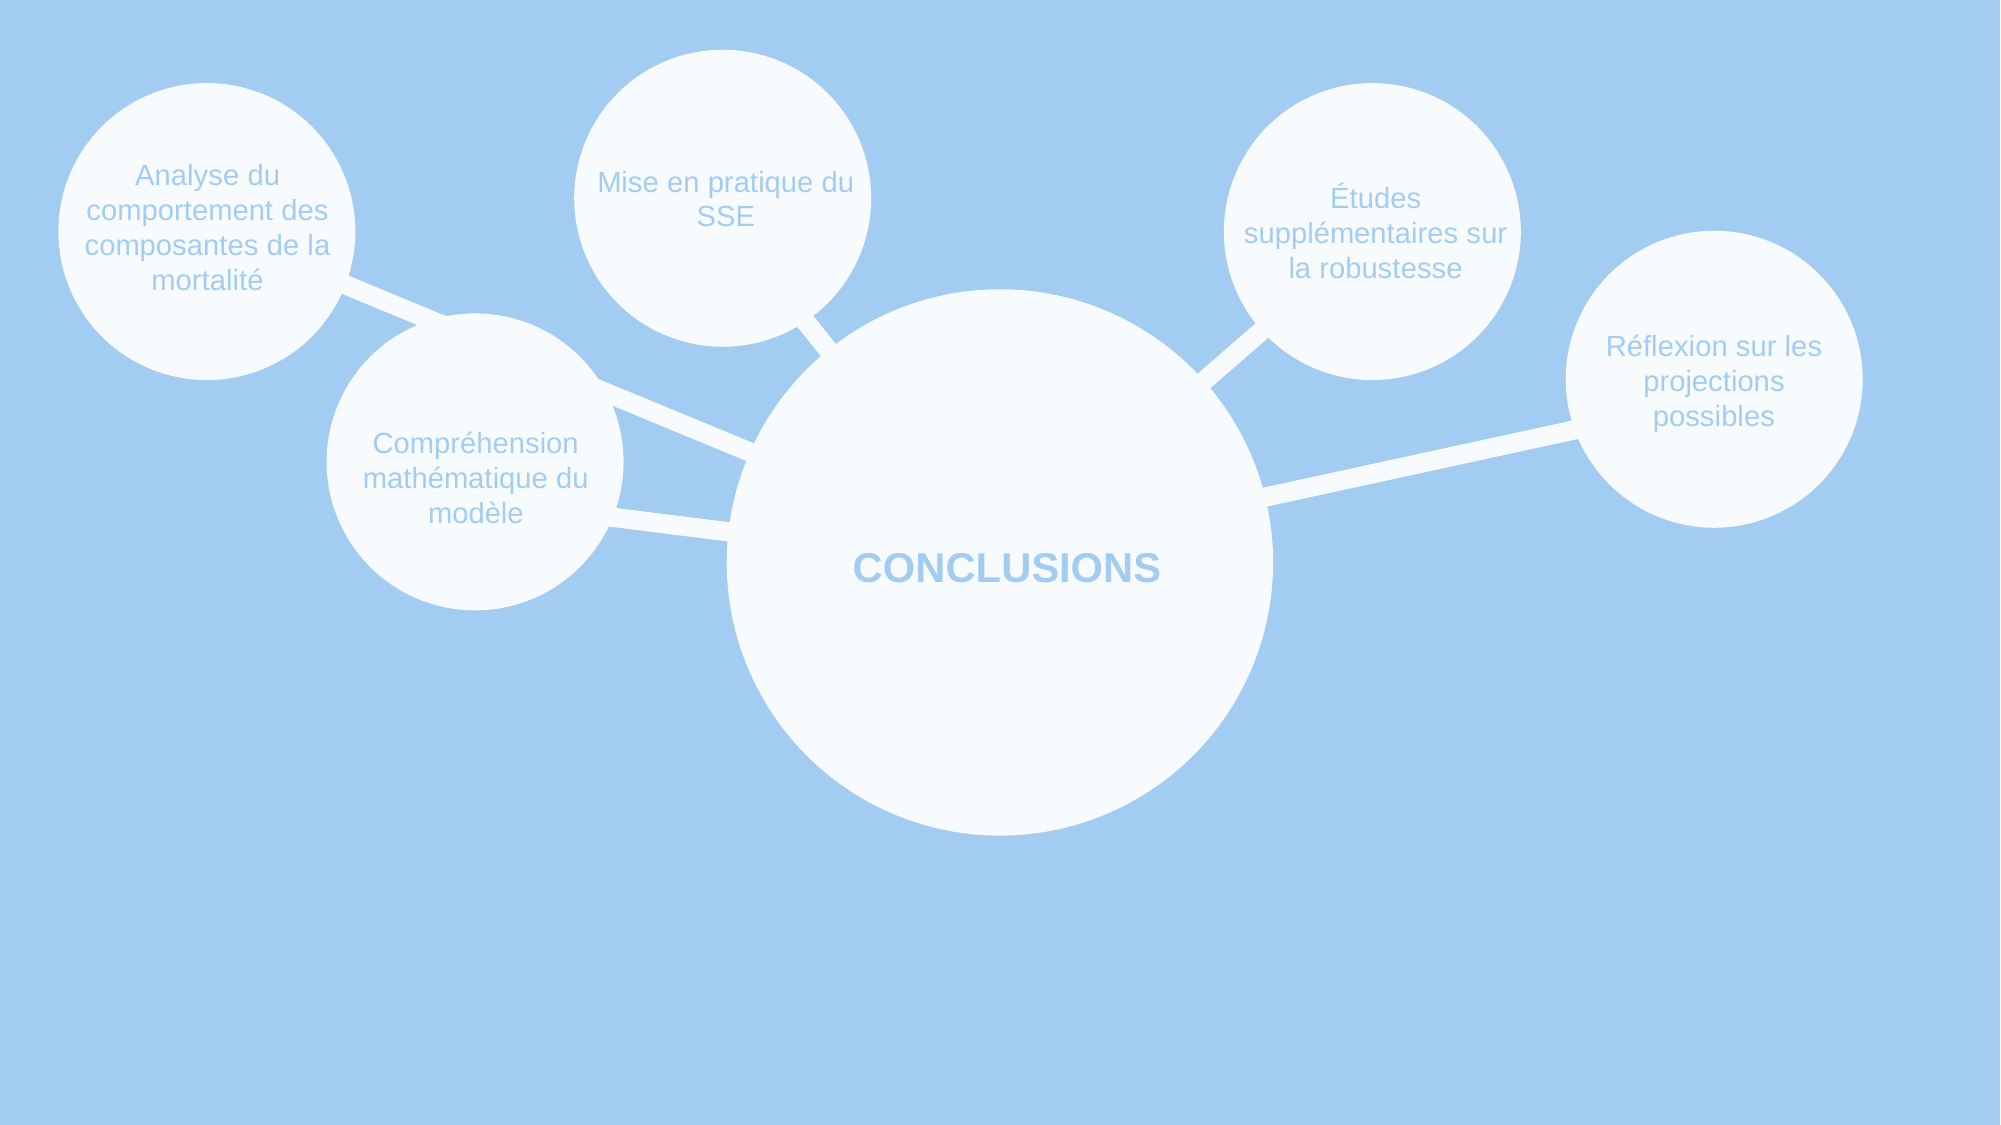

Analyse du comportement des composantes de la mortalité
Mise en pratique du SSE
Études supplémentaires sur la robustesse

Réflexion sur les projections possibles
Compréhension mathématique du modèle
CONCLUSIONS